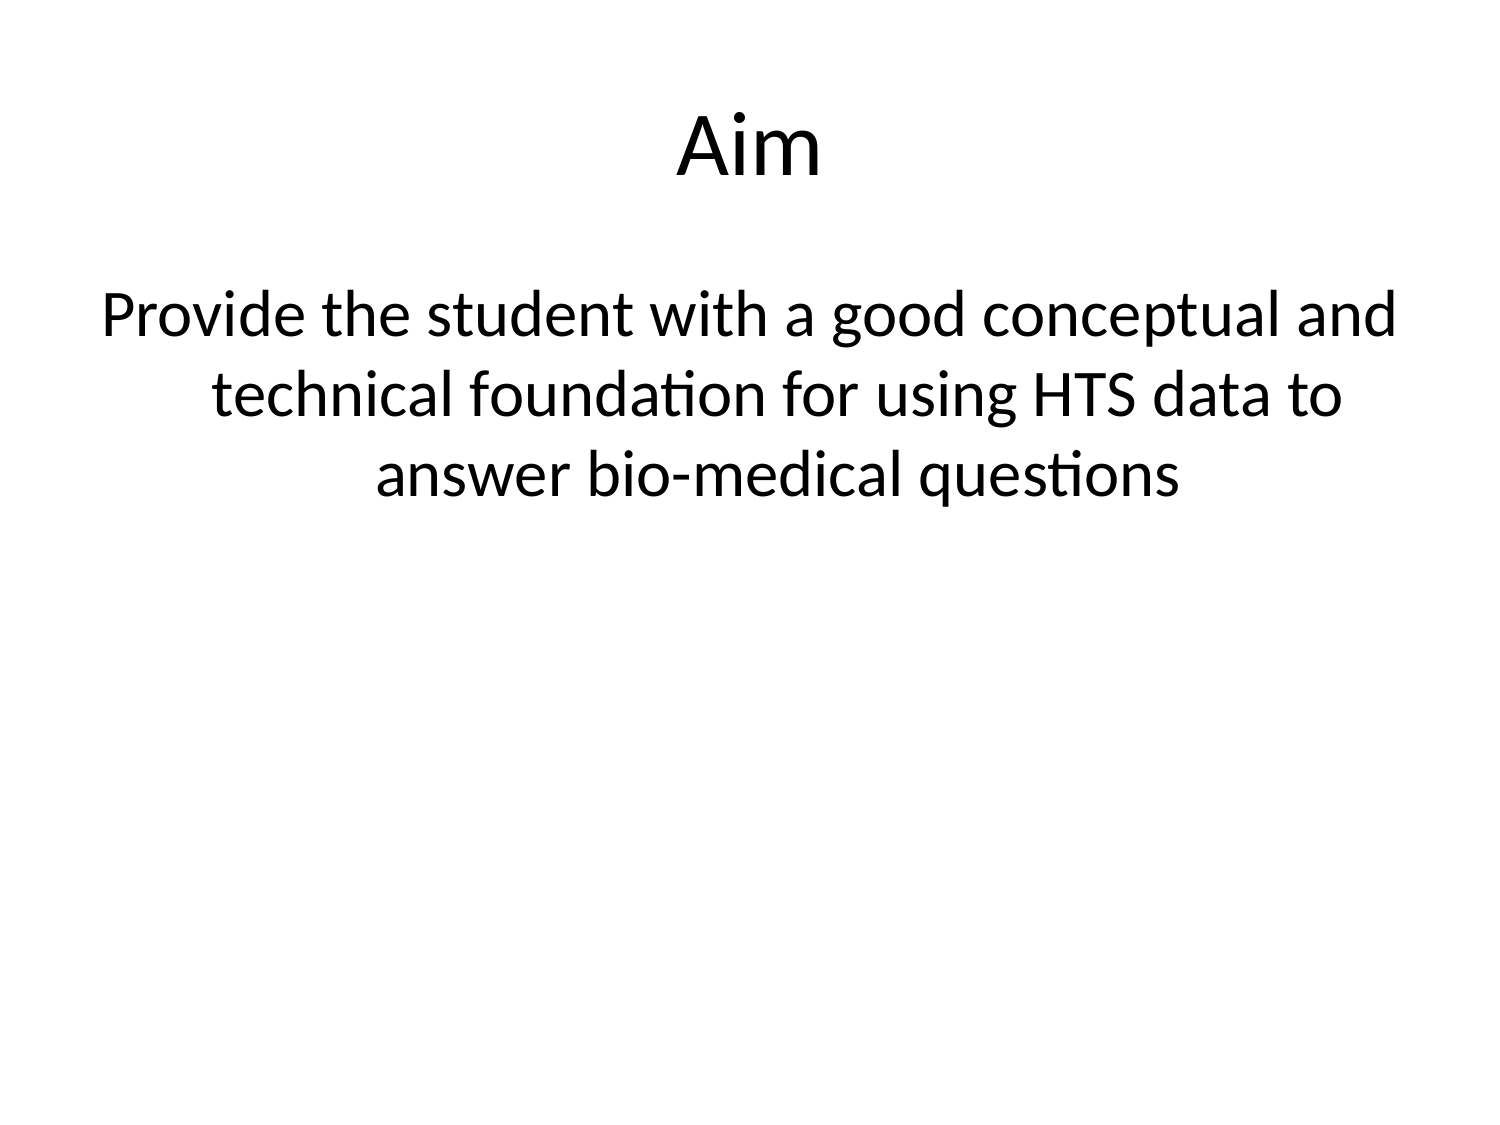

# Aim
Provide the student with a good conceptual and technical foundation for using HTS data to answer bio-medical questions